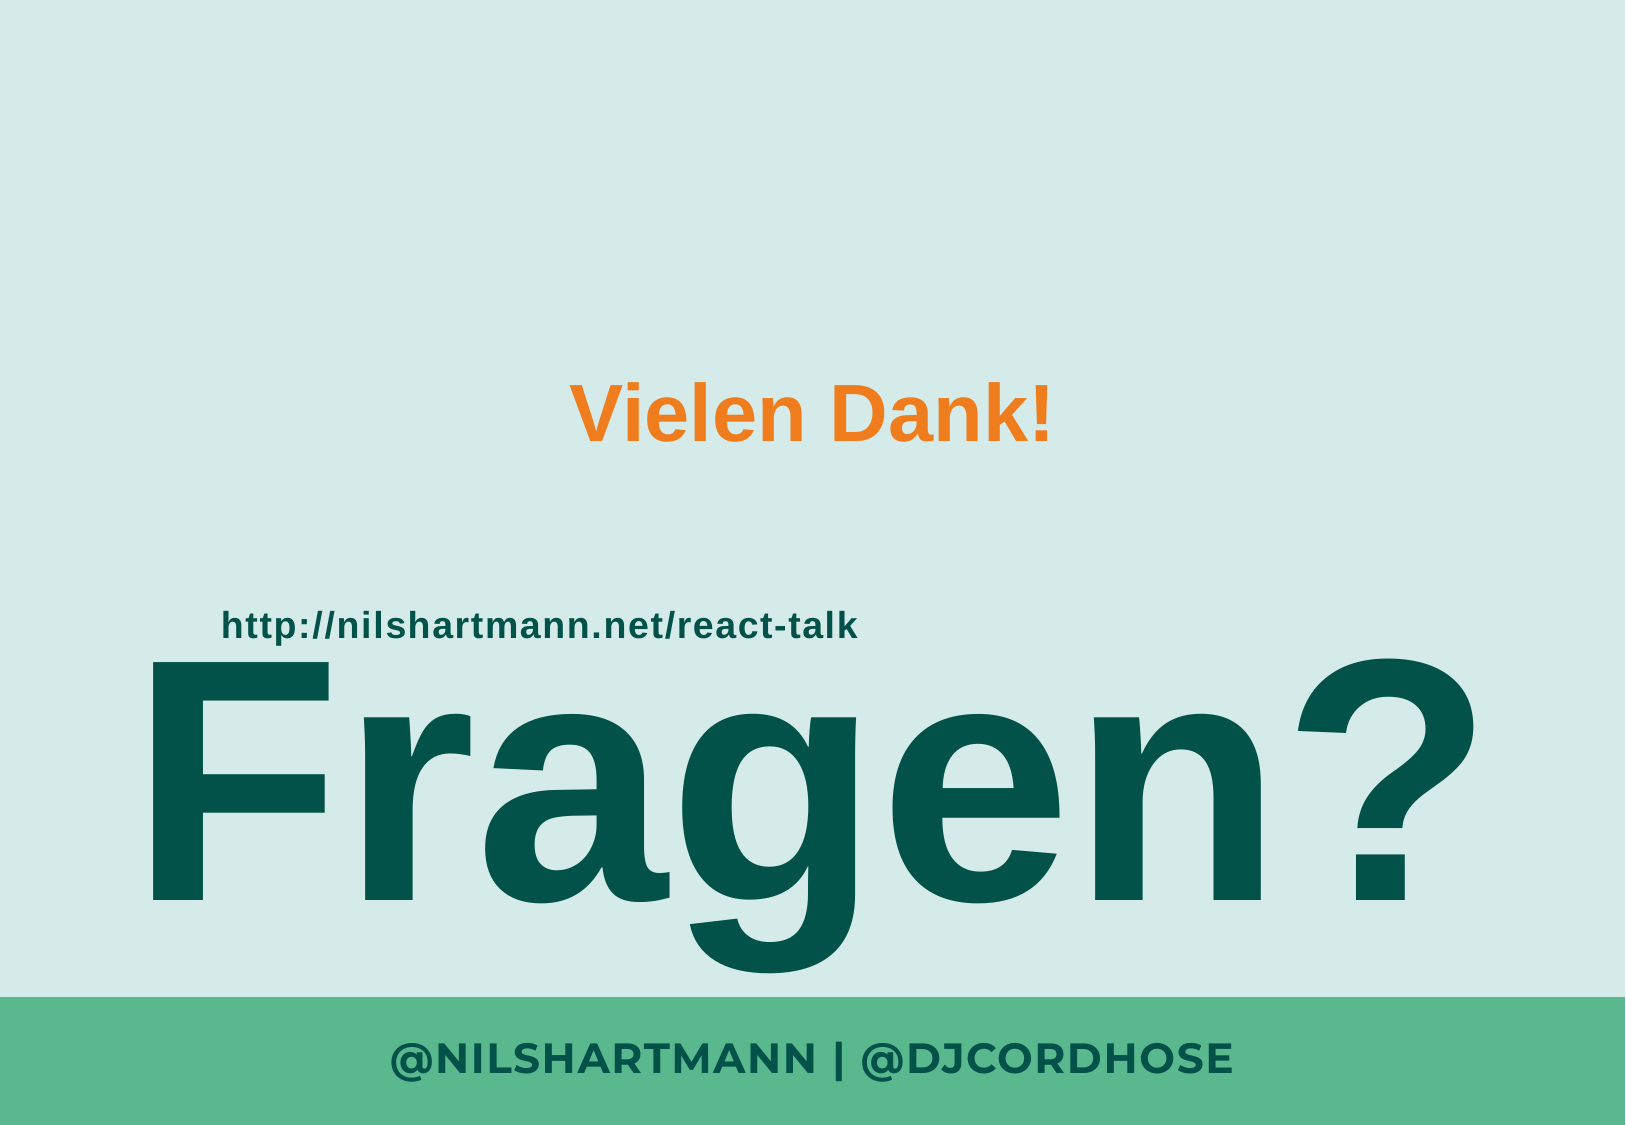

Vielen Dank!
Fragen?
http://nilshartmann.net/react-talk
# @nilshartmann | @DJCORDHOSE